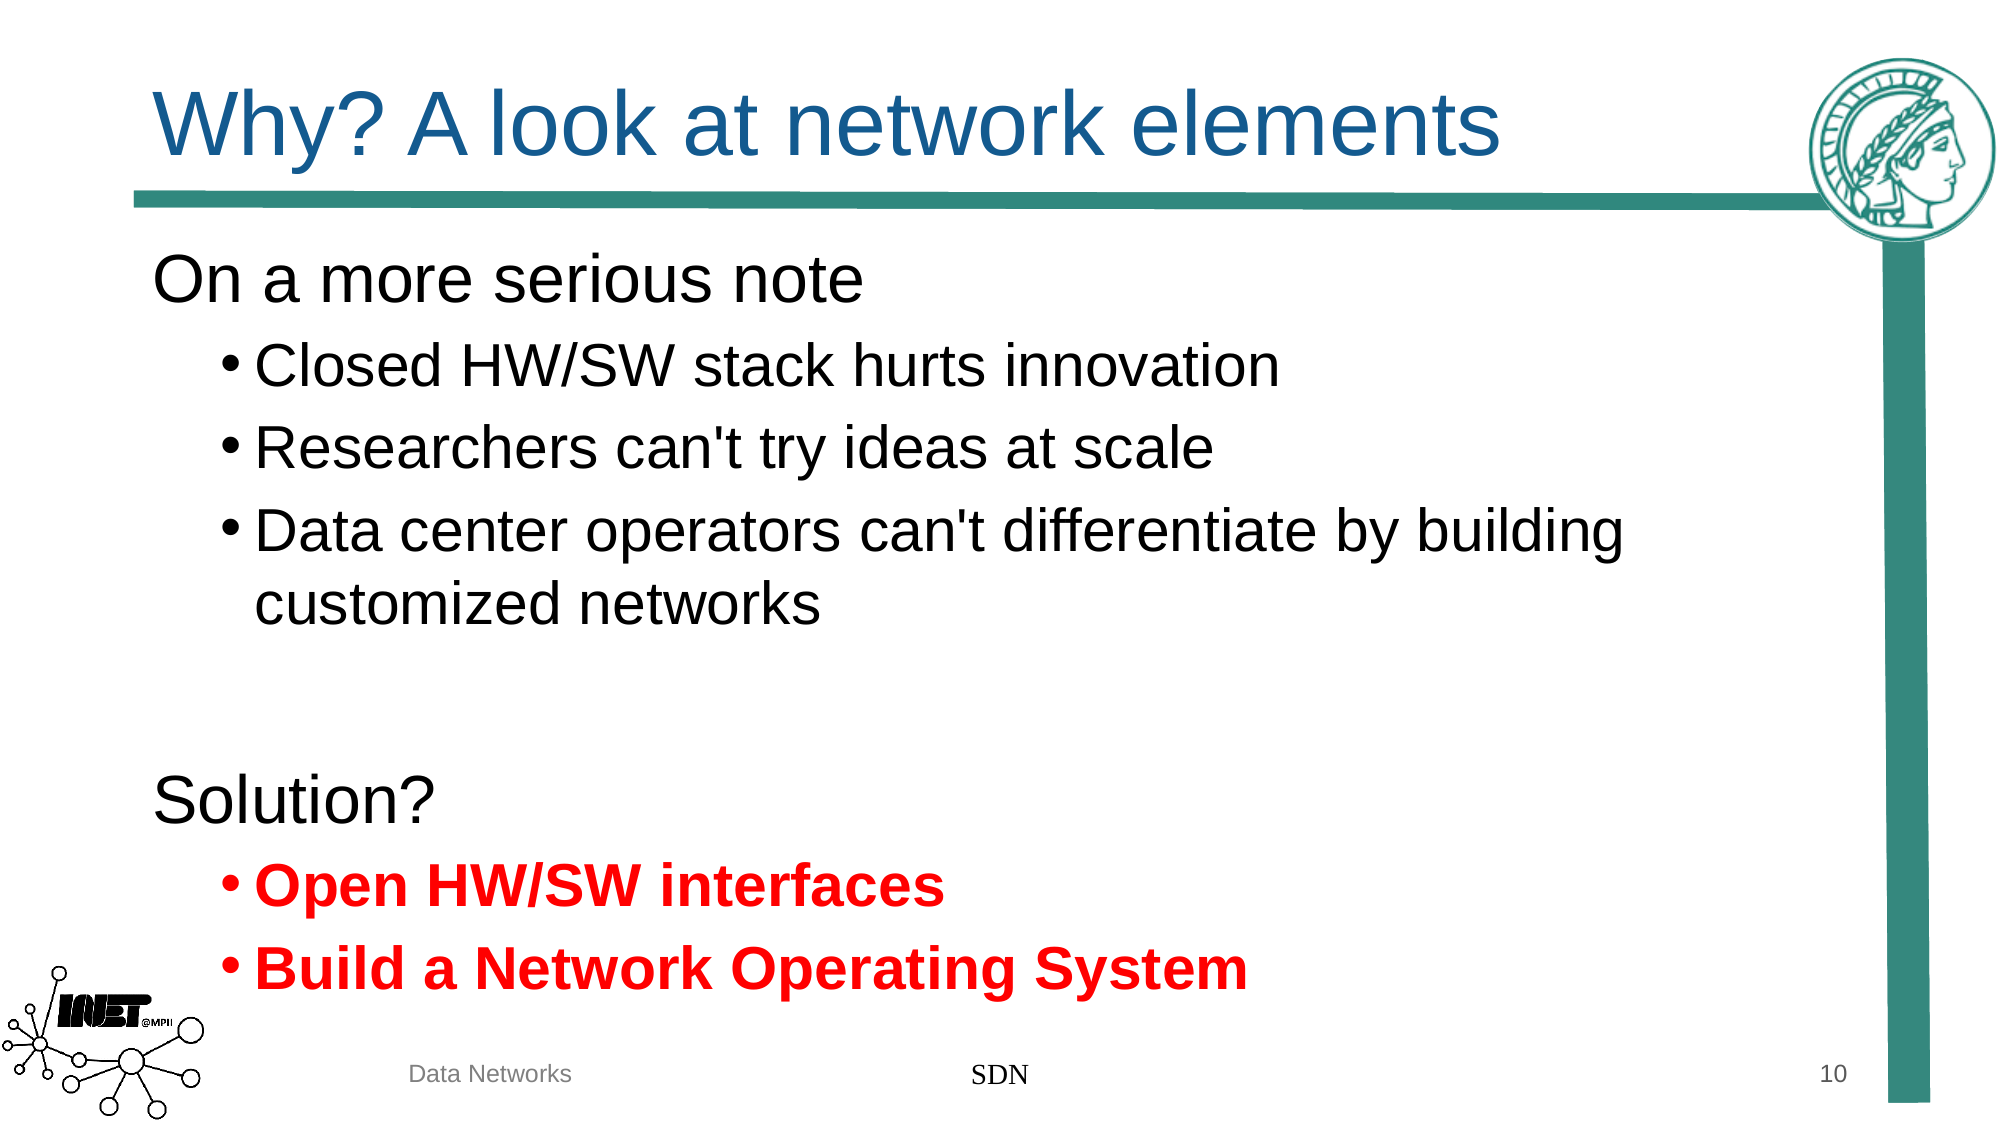

# Why? A look at network elements
On a more serious note
Closed HW/SW stack hurts innovation
Researchers can't try ideas at scale
Data center operators can't differentiate by building customized networks

Solution?
Open HW/SW interfaces
Build a Network Operating System
Data Networks
SDN
10